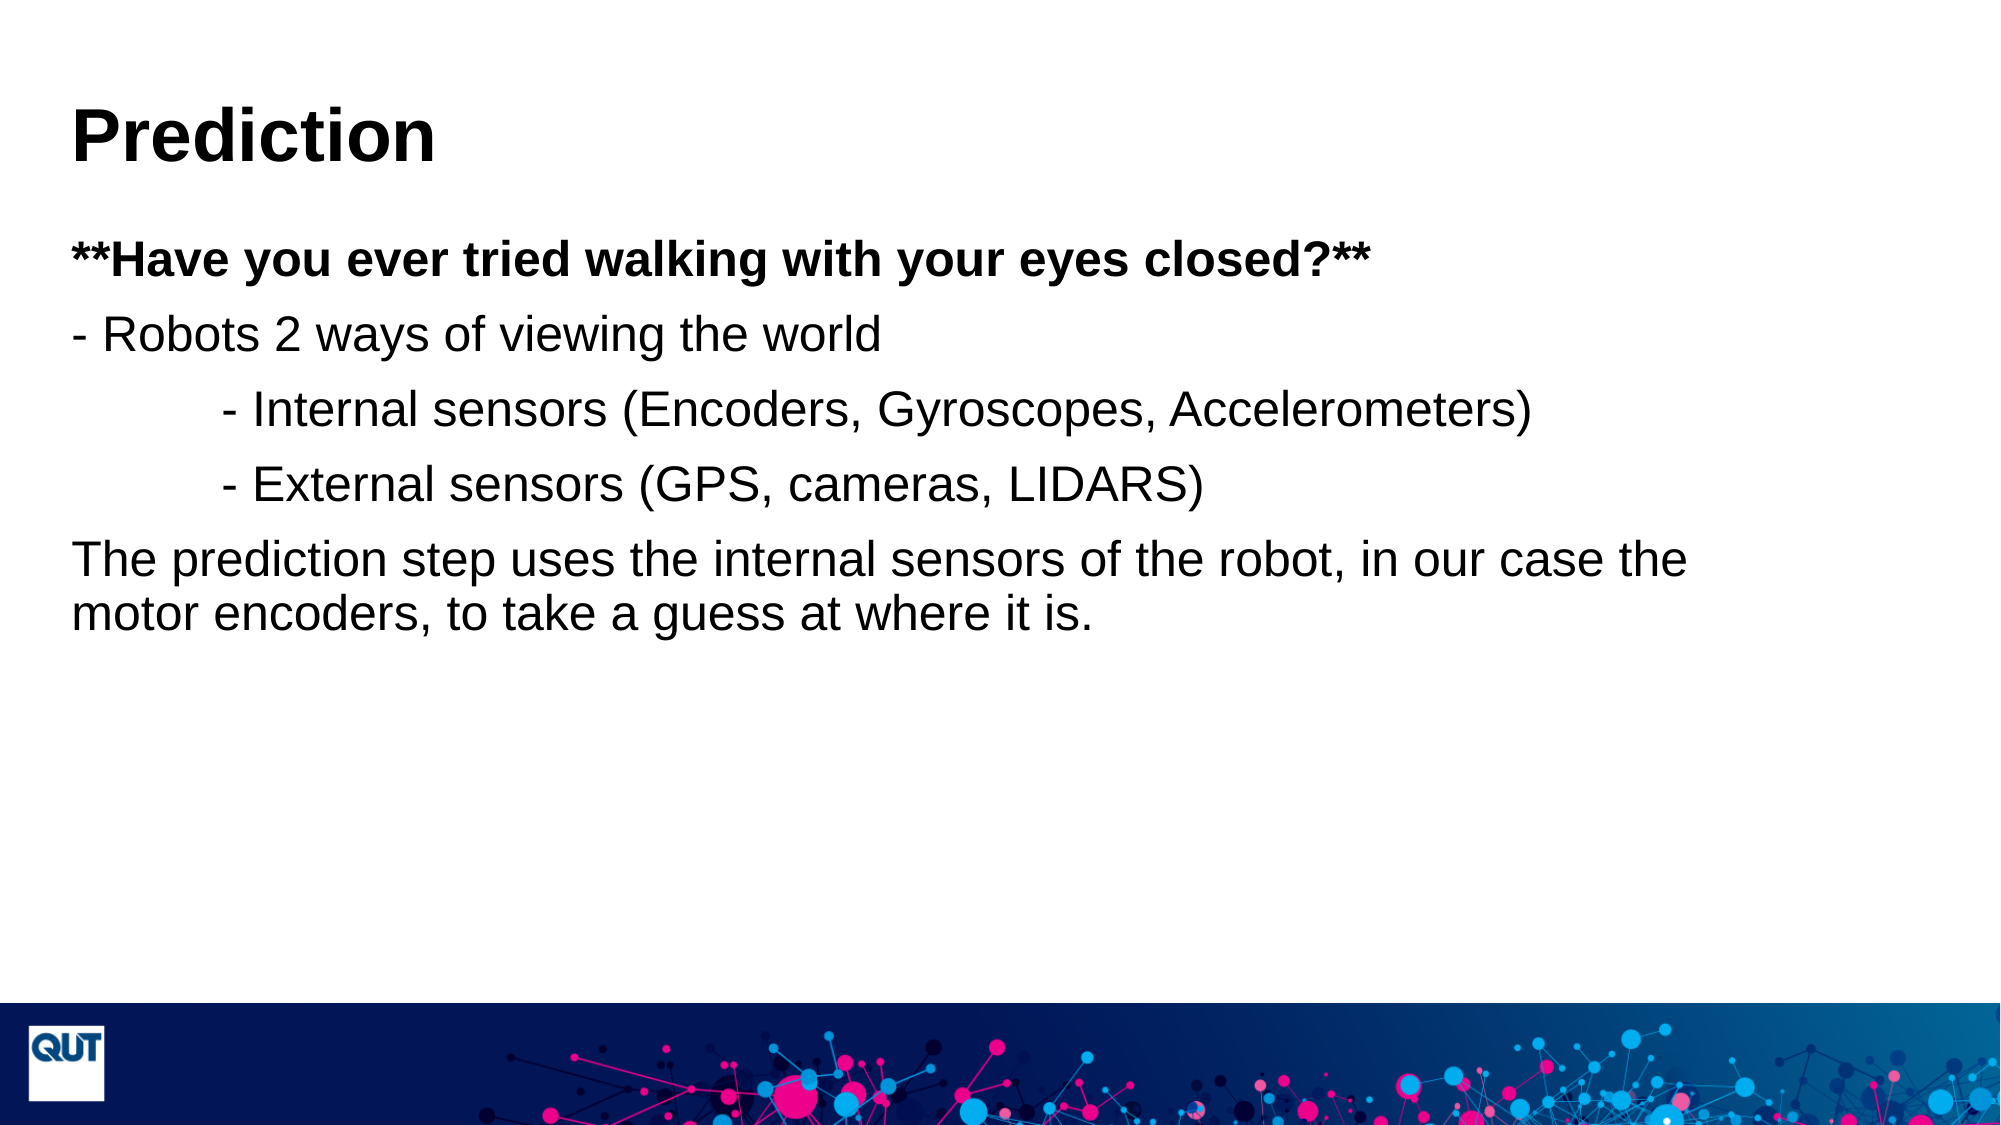

# Prediction
**Have you ever tried walking with your eyes closed?**
- Robots 2 ways of viewing the world
	- Internal sensors (Encoders, Gyroscopes, Accelerometers)
	- External sensors (GPS, cameras, LIDARS)
The prediction step uses the internal sensors of the robot, in our case the motor encoders, to take a guess at where it is.